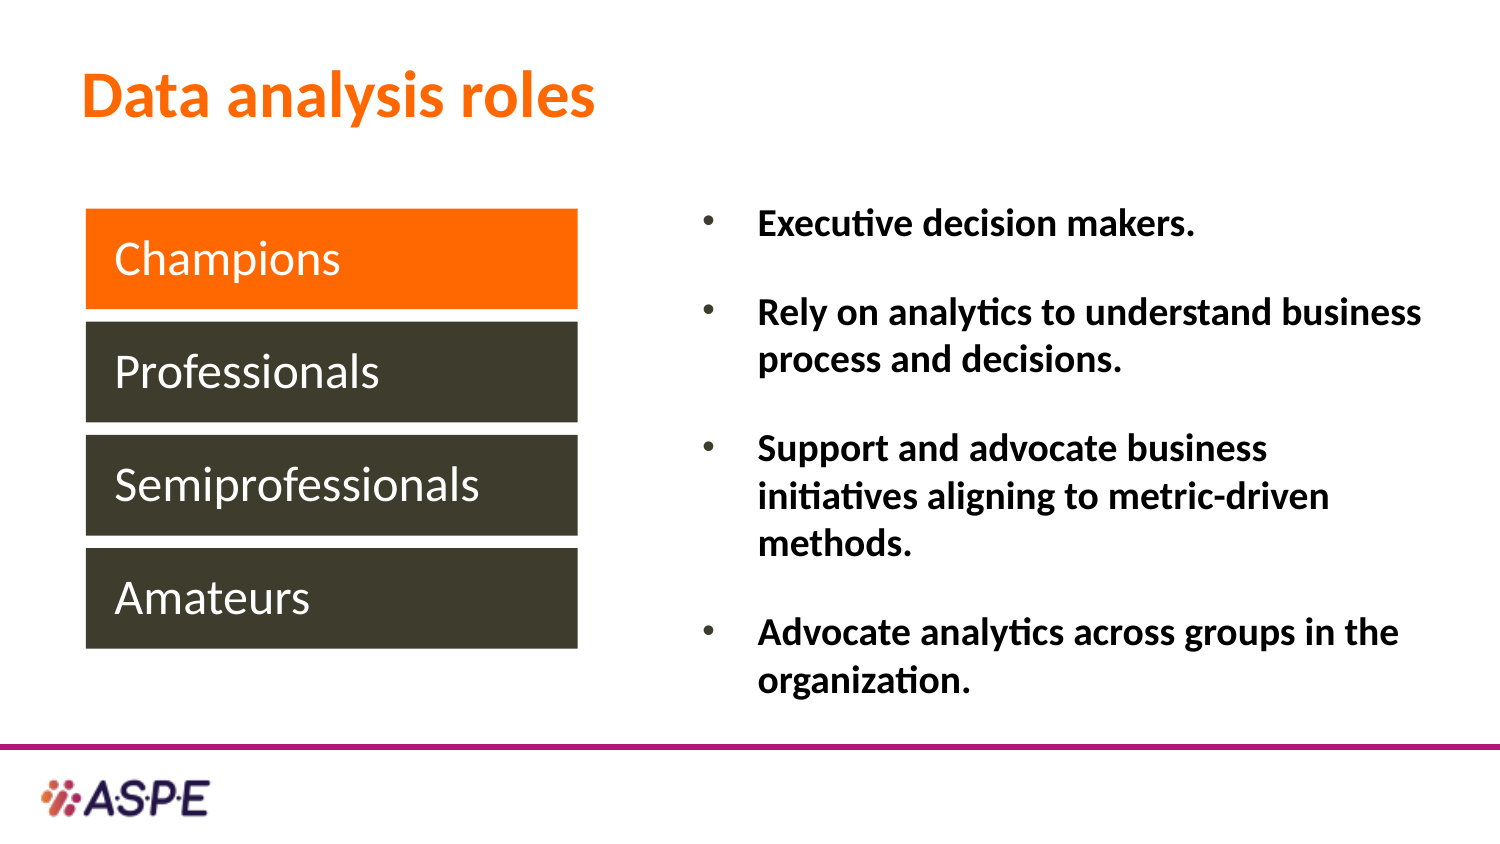

# Data analysis roles
Executive decision makers.
Rely on analytics to understand business process and decisions.
Support and advocate business initiatives aligning to metric-driven methods.
Advocate analytics across groups in the organization.

Champions
Professionals
Semiprofessionals
Amateurs